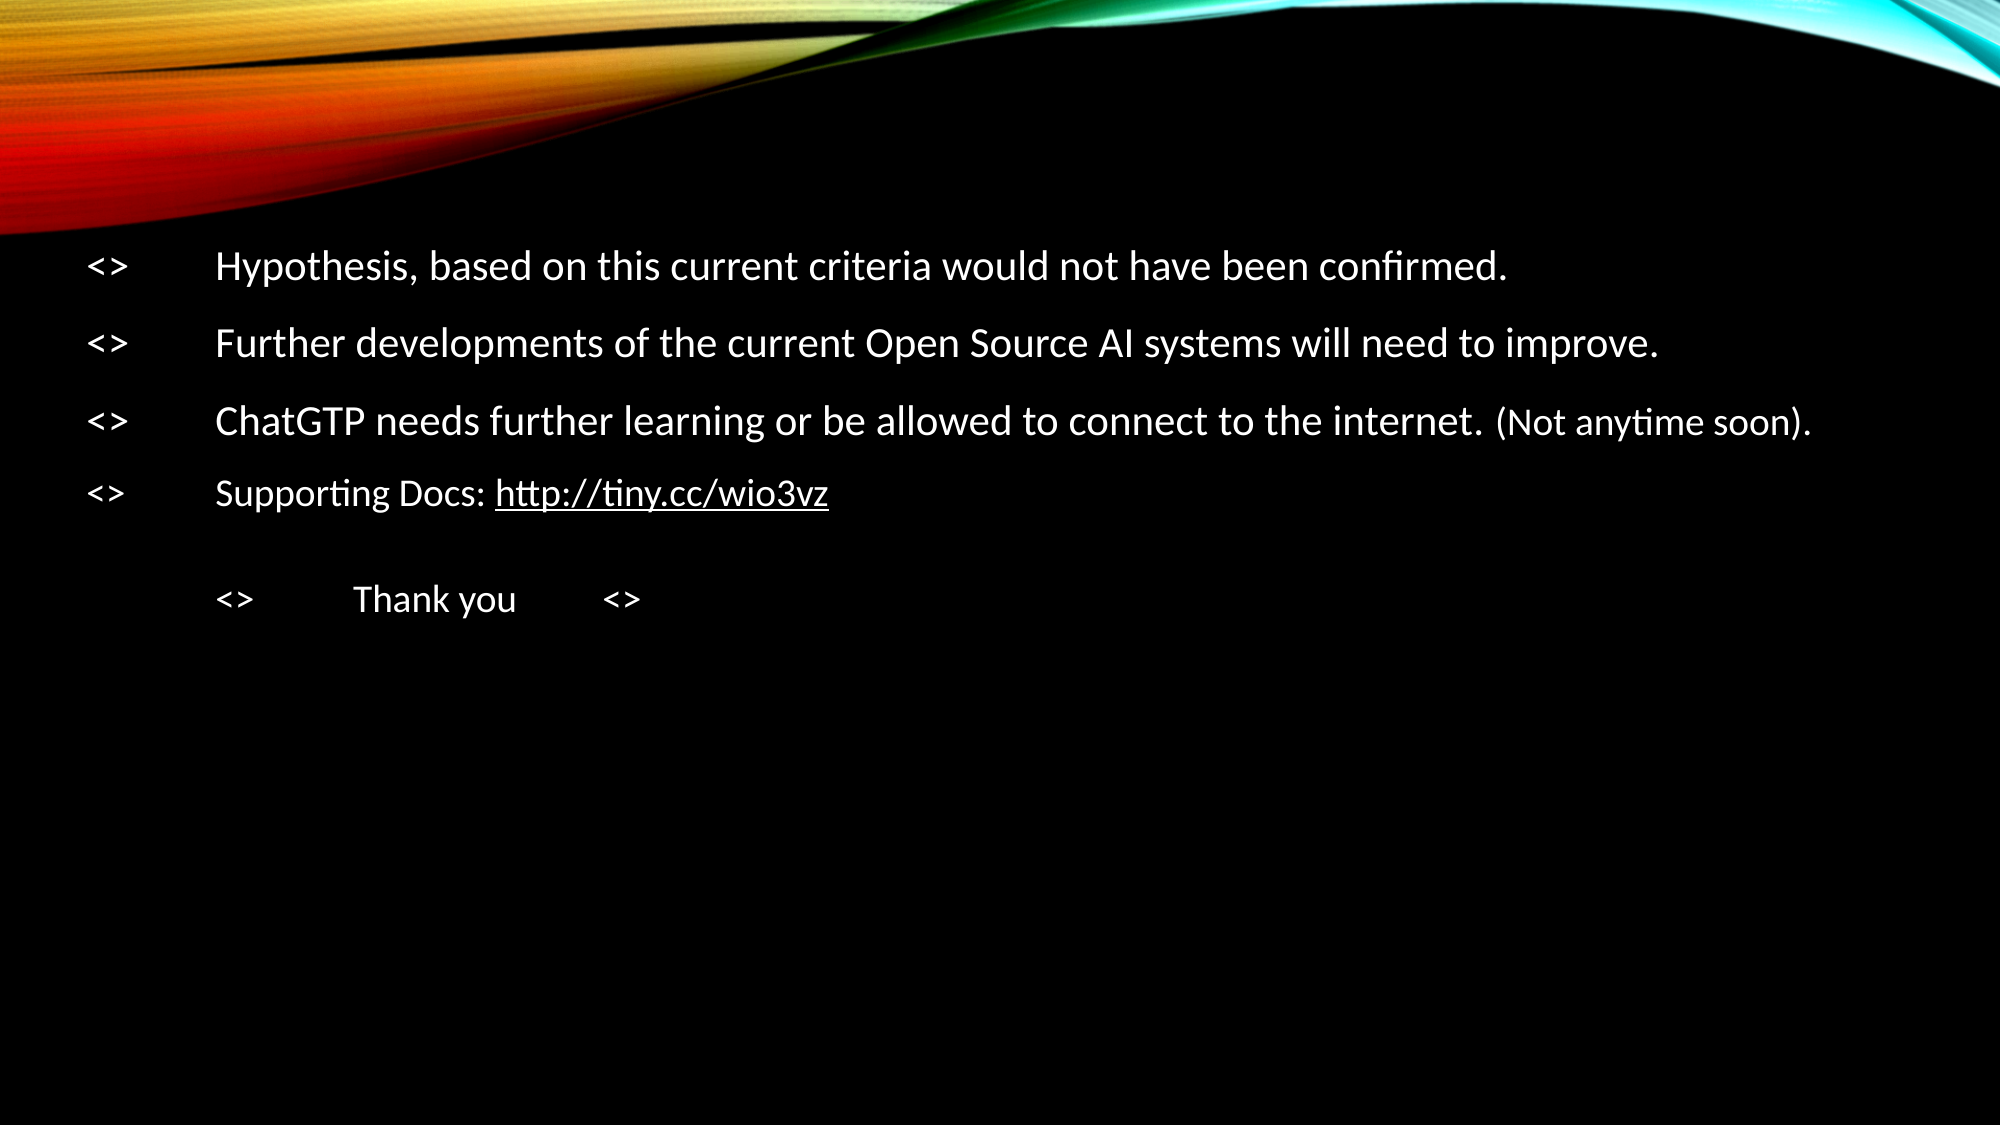

# <>	Hypothesis, based on this current criteria would not have been confirmed. <>	Further developments of the current Open Source AI systems will need to improve. <>	ChatGTP needs further learning or be allowed to connect to the internet. (Not anytime soon). <>	Supporting Docs: http://tiny.cc/wio3vz <>	 Thank you	<>